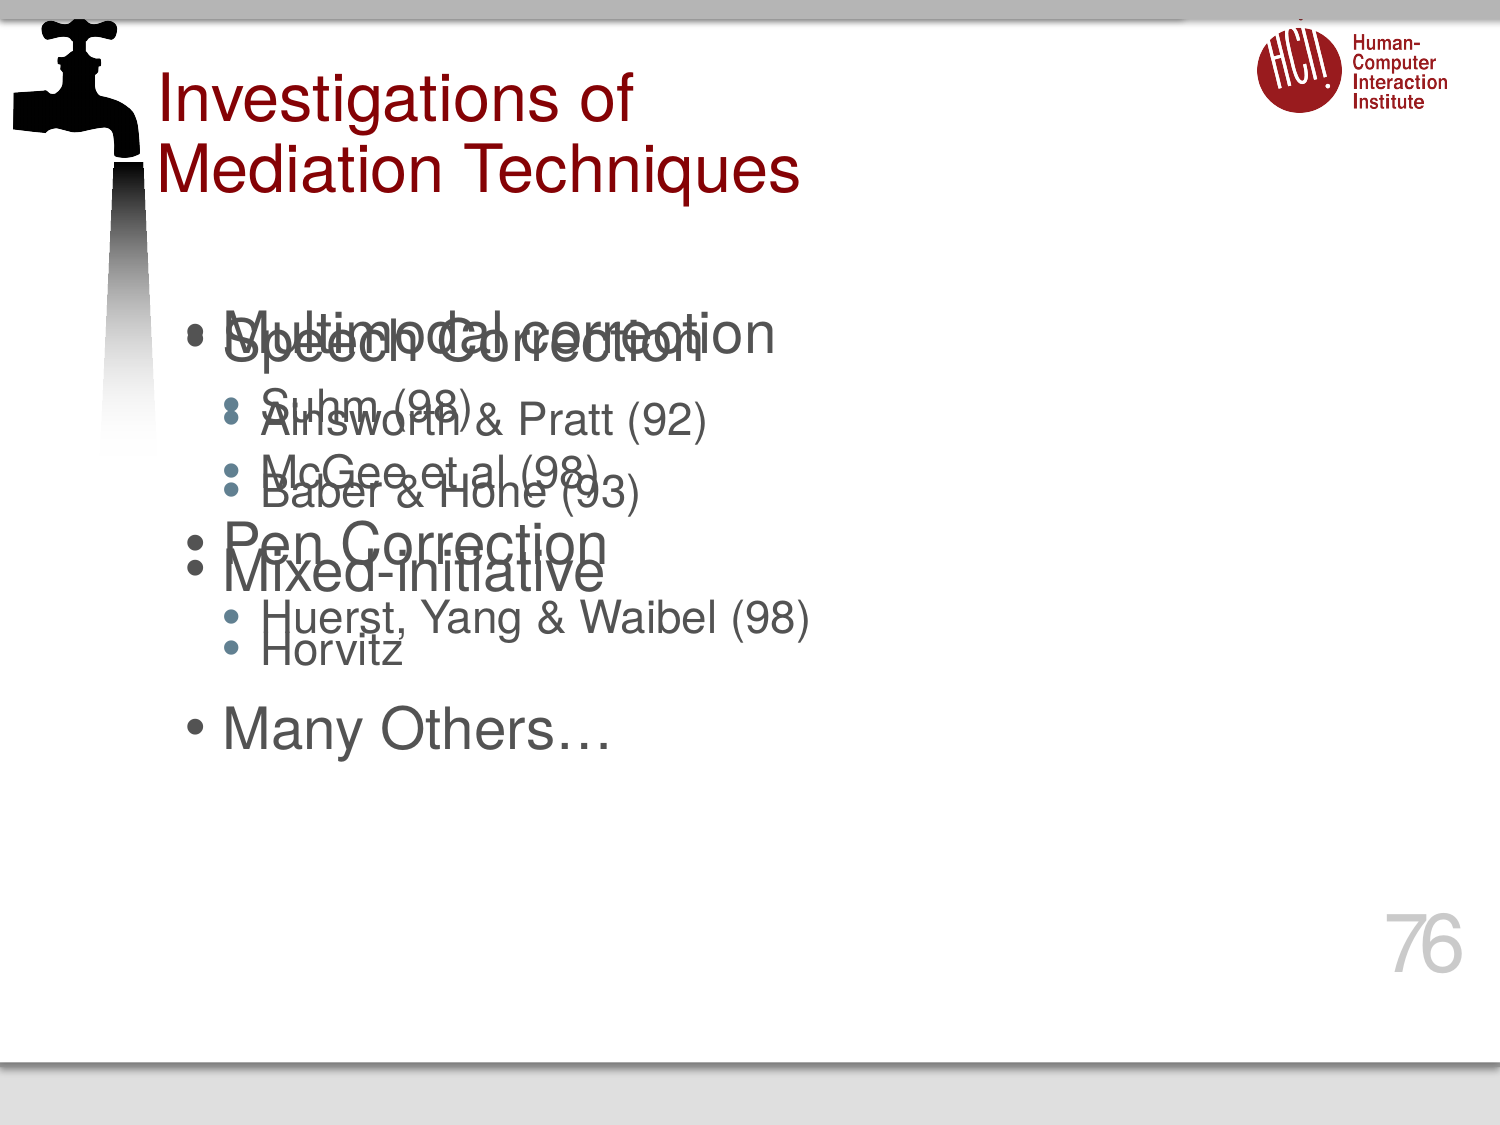

# Investigations of Mediation Techniques
Multimodal correction
Suhm (98)
McGee et al (98)
Pen Correction
Huerst, Yang & Waibel (98)

Speech Correction
Ainsworth & Pratt (92)
Baber & Hone (93)
Mixed-initiative
Horvitz
Many Others…
76